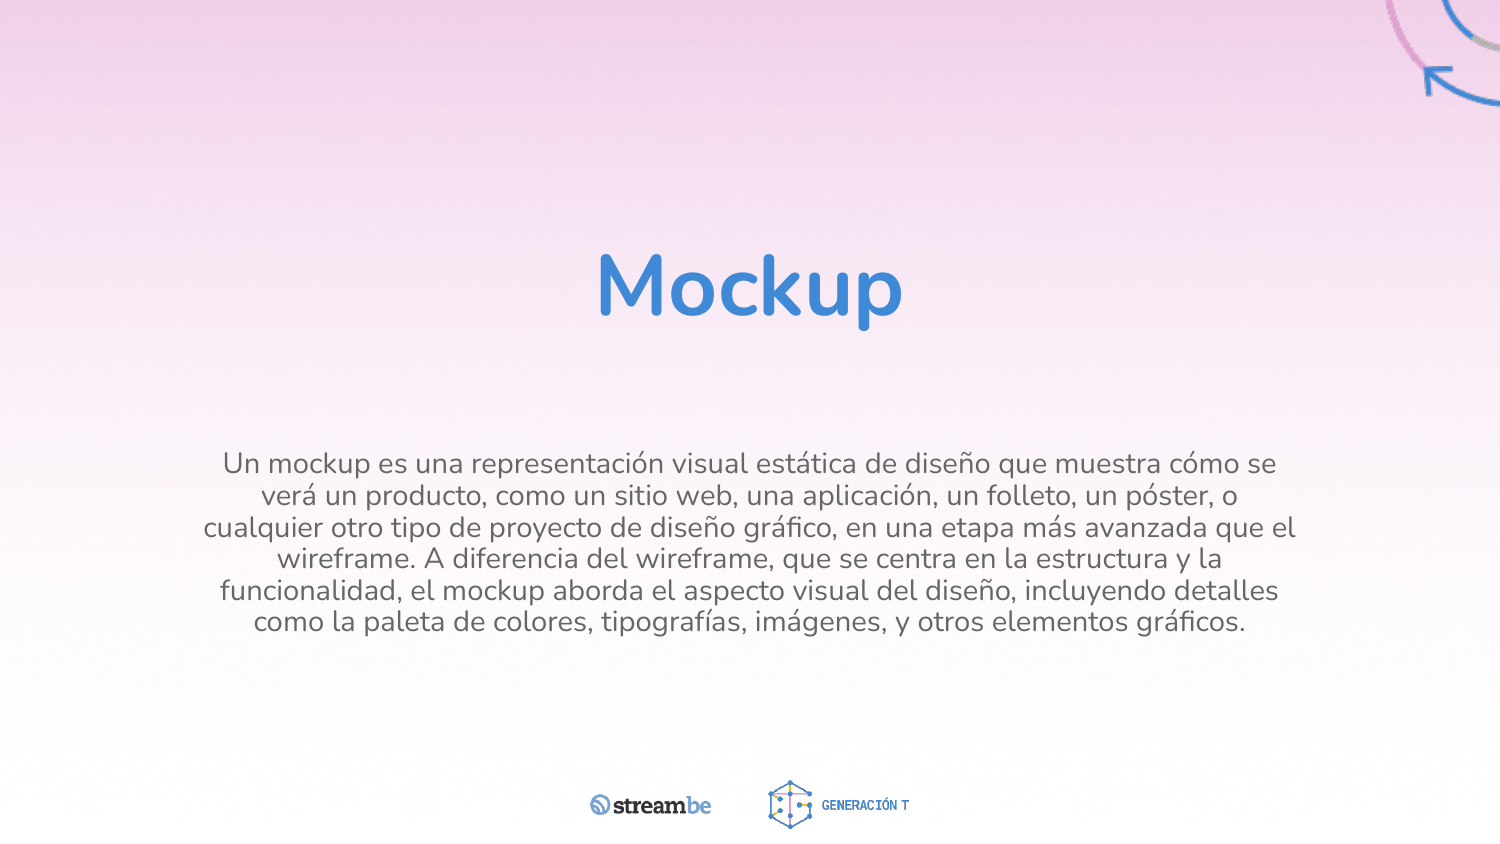

# Mockup

Un mockup es una representación visual estática de diseño que muestra cómo se verá un producto, como un sitio web, una aplicación, un folleto, un póster, o cualquier otro tipo de proyecto de diseño gráfico, en una etapa más avanzada que el wireframe. A diferencia del wireframe, que se centra en la estructura y la funcionalidad, el mockup aborda el aspecto visual del diseño, incluyendo detalles como la paleta de colores, tipografías, imágenes, y otros elementos gráficos.